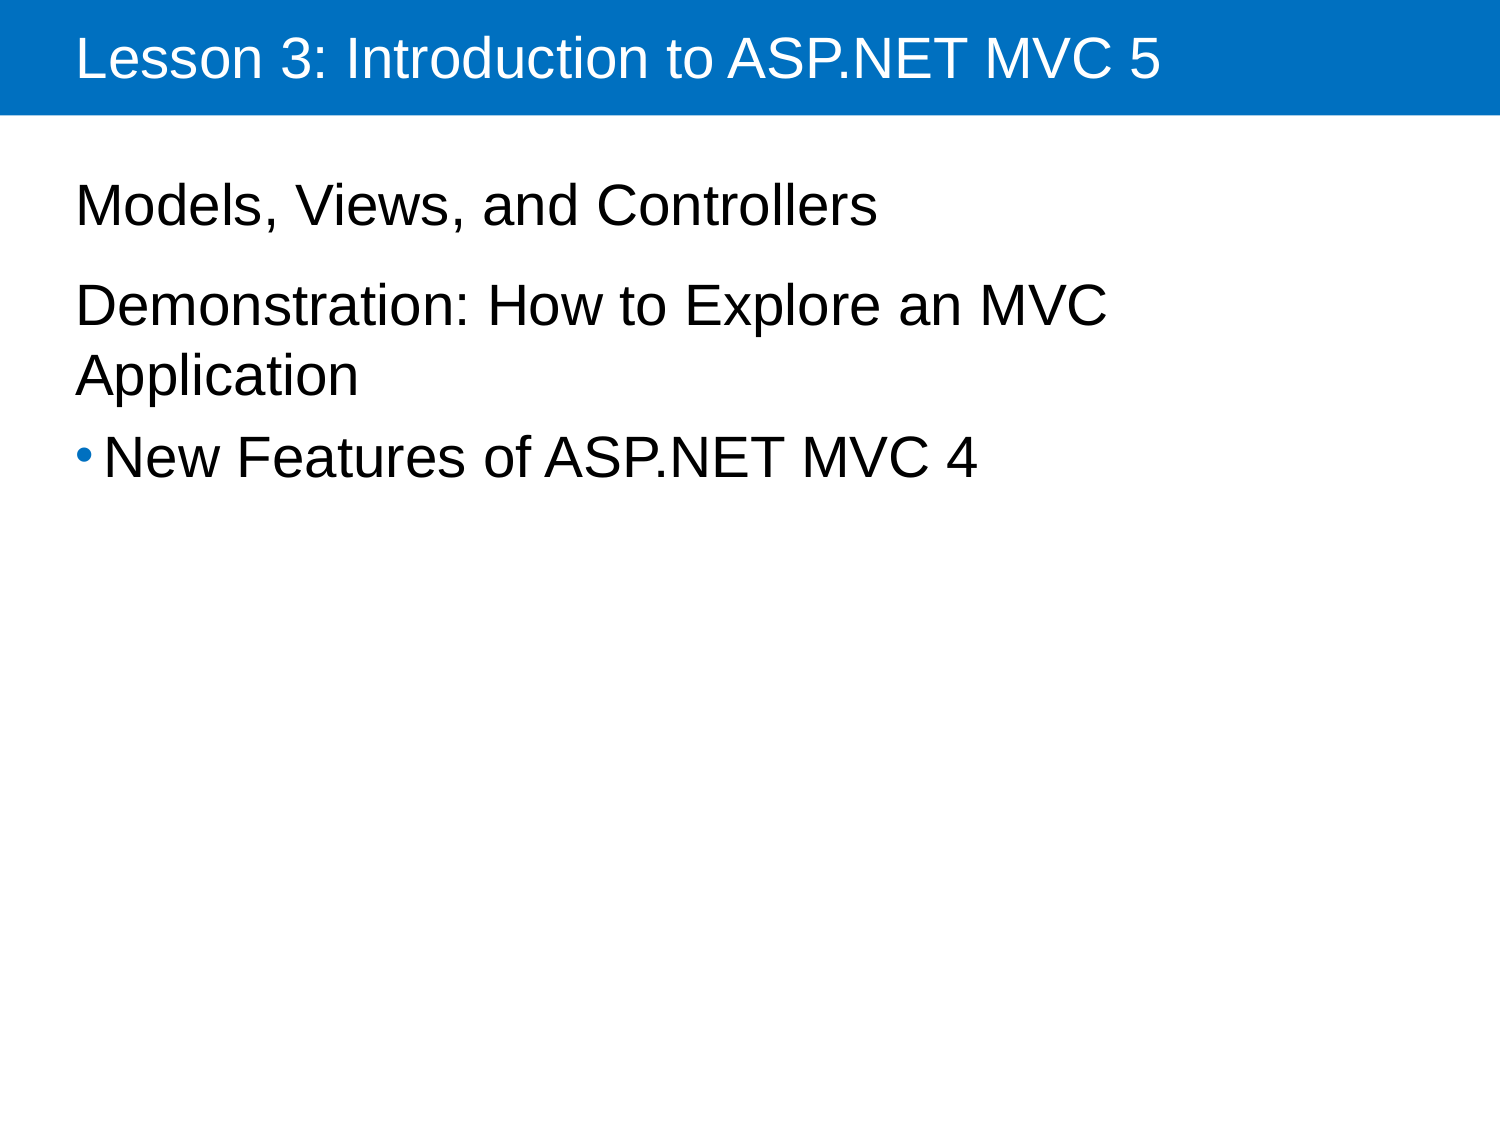

# Lesson 3: Introduction to ASP.NET MVC 5
Models, Views, and Controllers
Demonstration: How to Explore an MVC Application
New Features of ASP.NET MVC 4